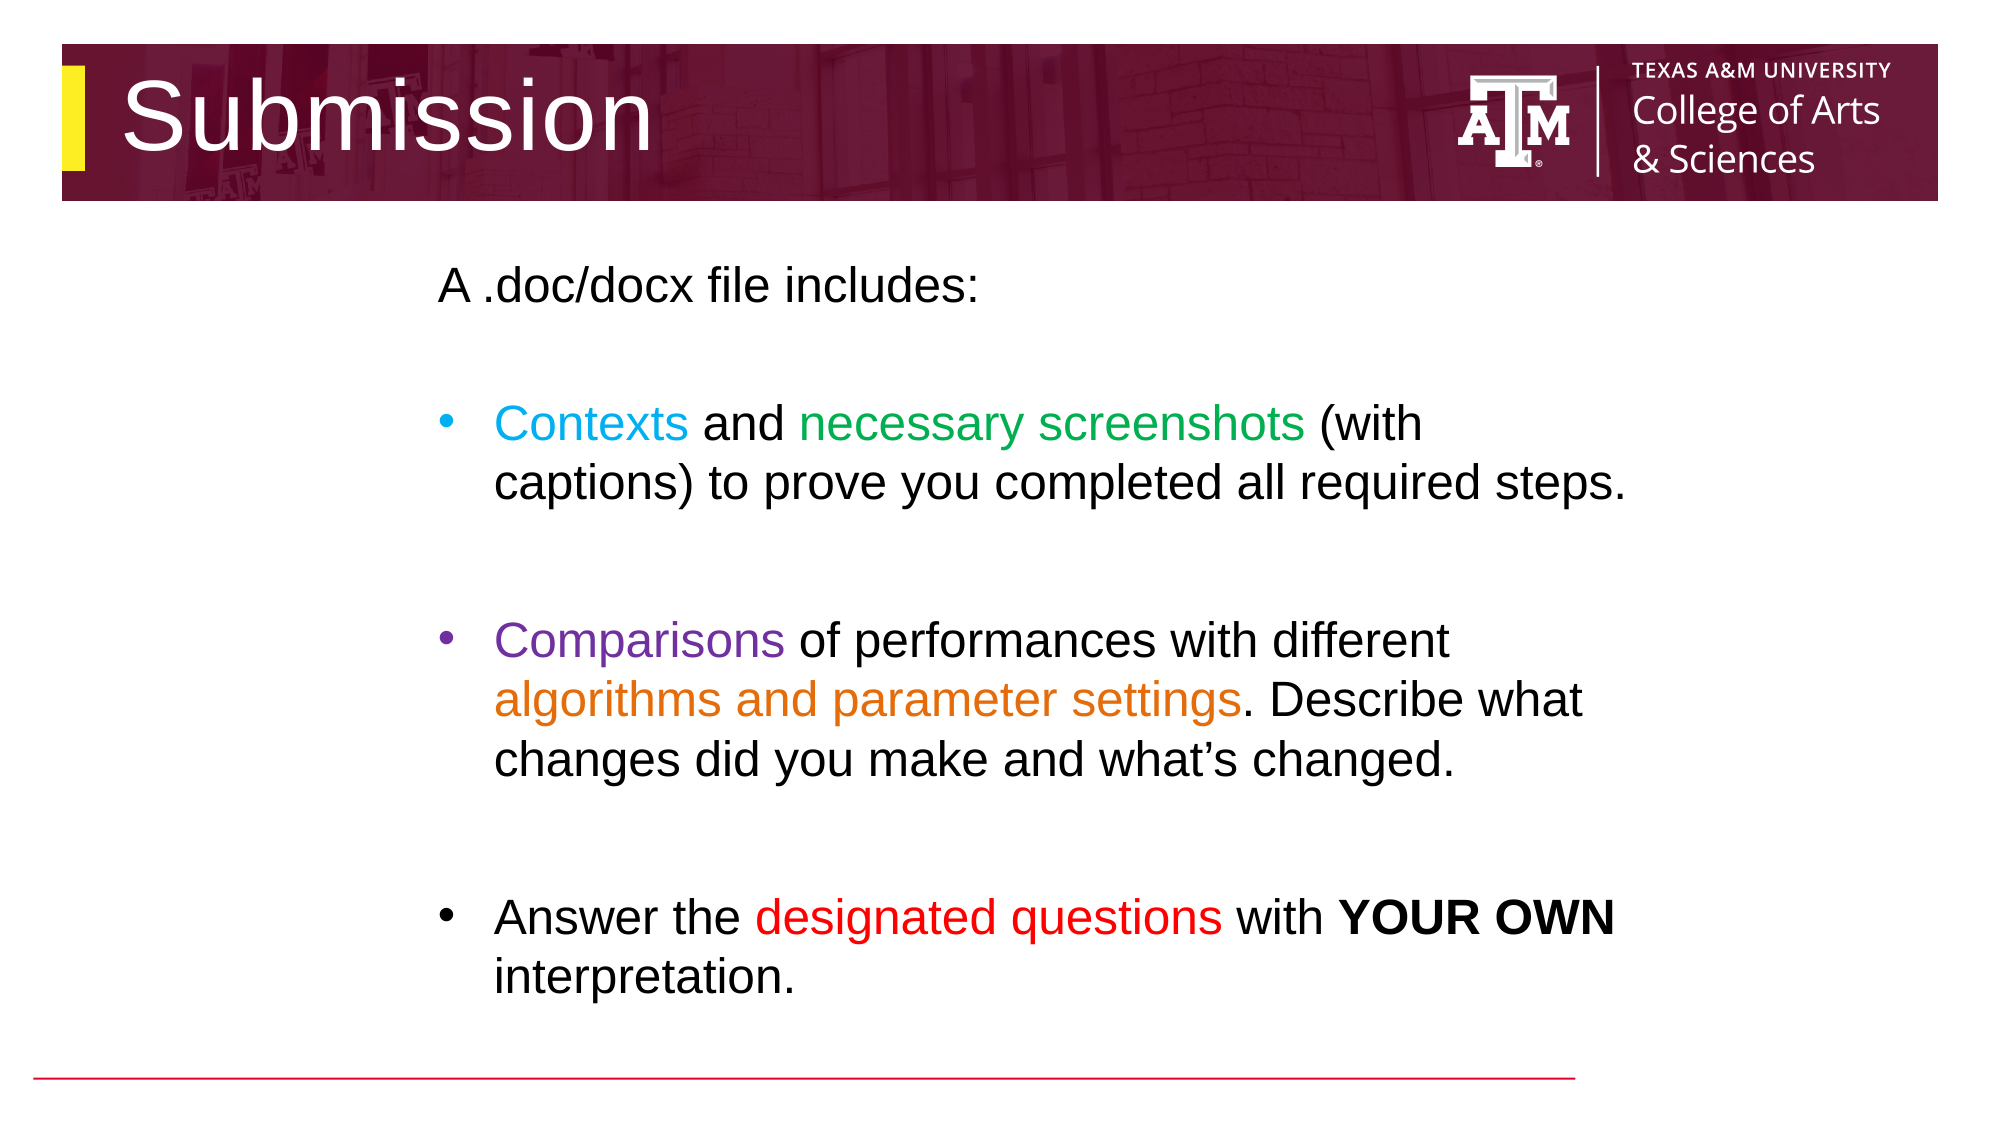

# Submission
A .doc/docx file includes:

Contexts and necessary screenshots (with captions) to prove you completed all required steps.

Comparisons of performances with different algorithms and parameter settings. Describe what changes did you make and what’s changed.

Answer the designated questions with YOUR OWN interpretation.